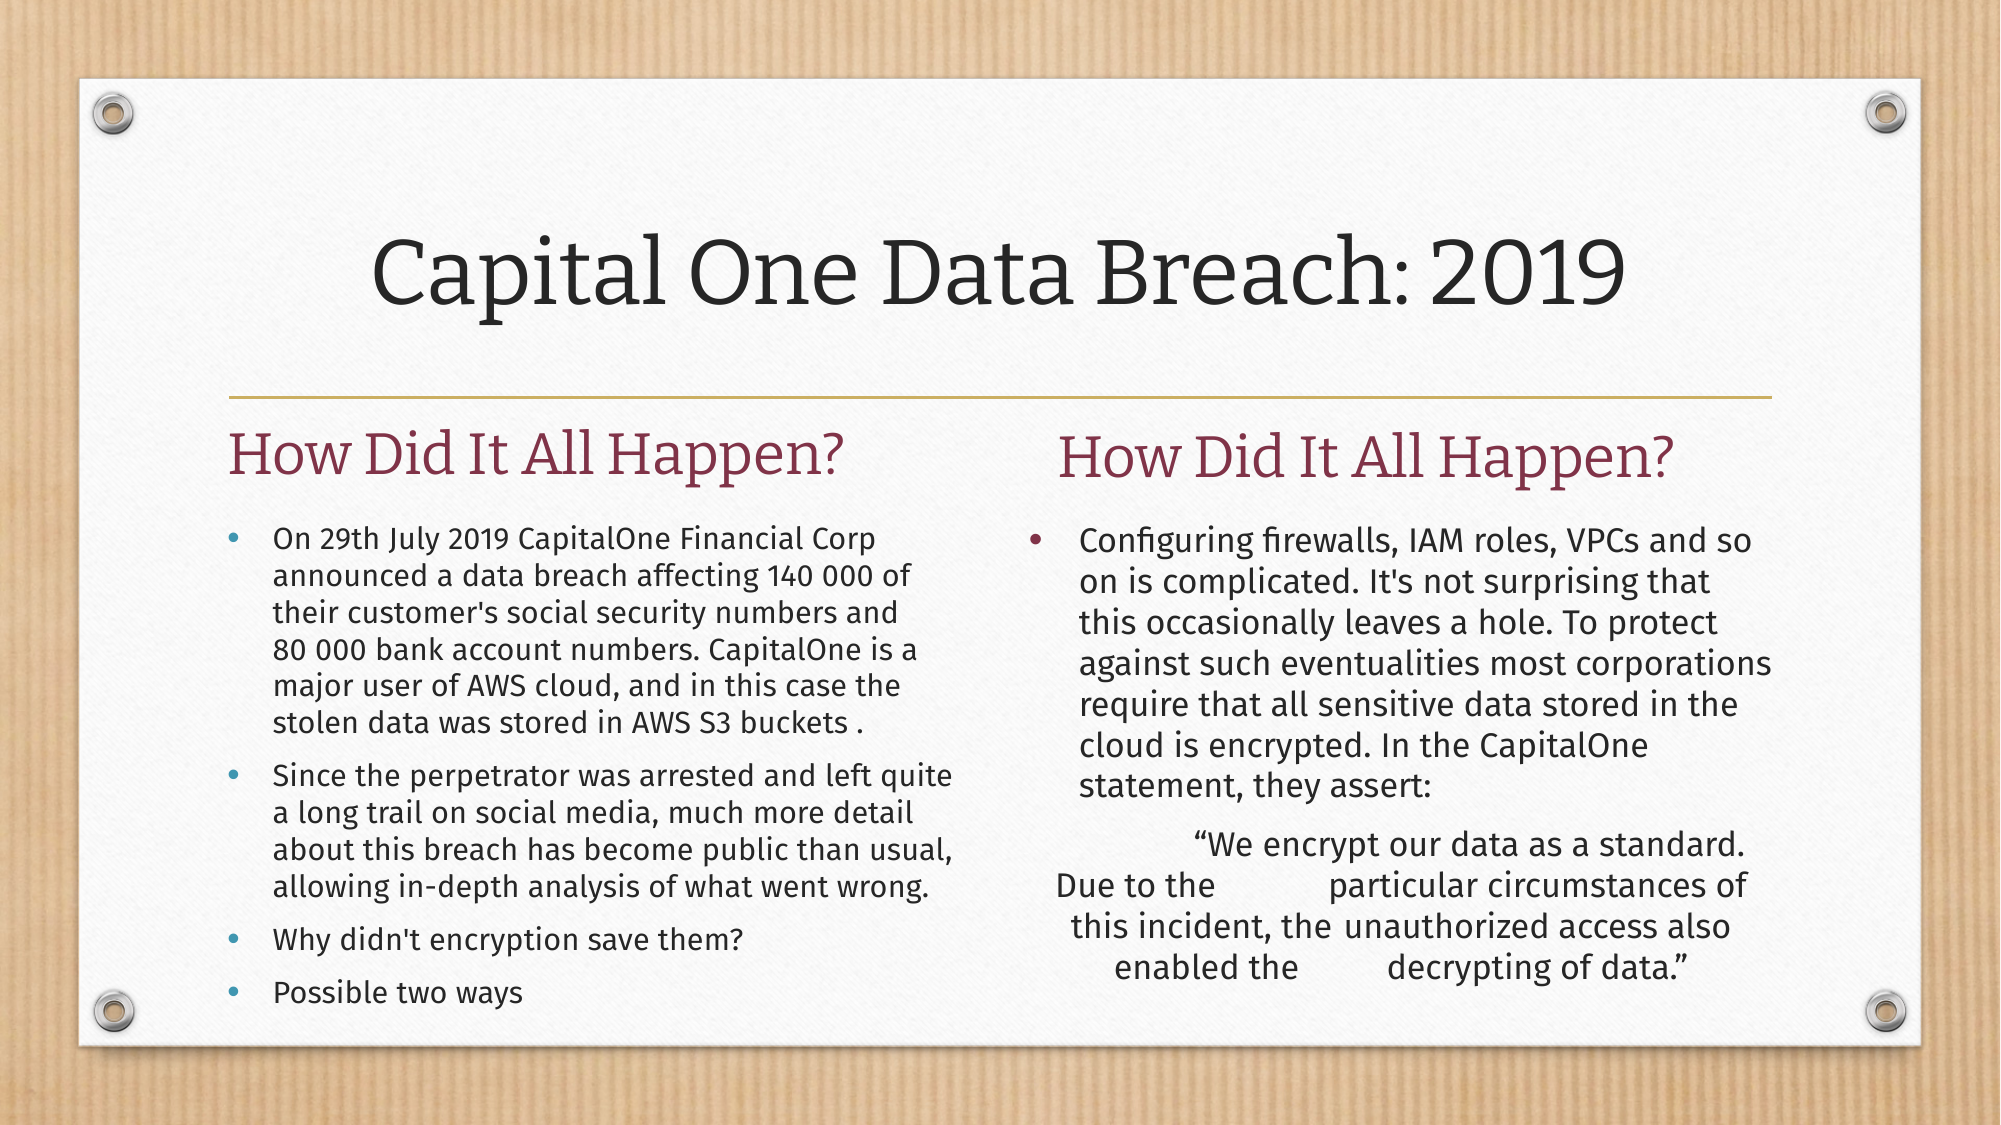

# Capital One Data Breach: 2019
How Did It All Happen?
How Did It All Happen?
On 29th July 2019 CapitalOne Financial Corp announced a data breach affecting 140 000 of their customer's social security numbers and      80 000 bank account numbers. CapitalOne is a major user of AWS cloud, and in this case the stolen data was stored in AWS S3 buckets .
Since the perpetrator was arrested and left quite a long trail on social media, much more detail about this breach has become public than usual, allowing in-depth analysis of what went wrong.
Why didn't encryption save them?
Possible two ways
Configuring firewalls, IAM roles, VPCs and so on is complicated. It's not surprising that this occasionally leaves a hole. To protect against such eventualities most corporations require that all sensitive data stored in the cloud is encrypted. In the CapitalOne statement, they assert:
	“We encrypt our data as a standard. Due to the 	particular circumstances of this incident, the 	unauthorized access also enabled the 	decrypting of data.”